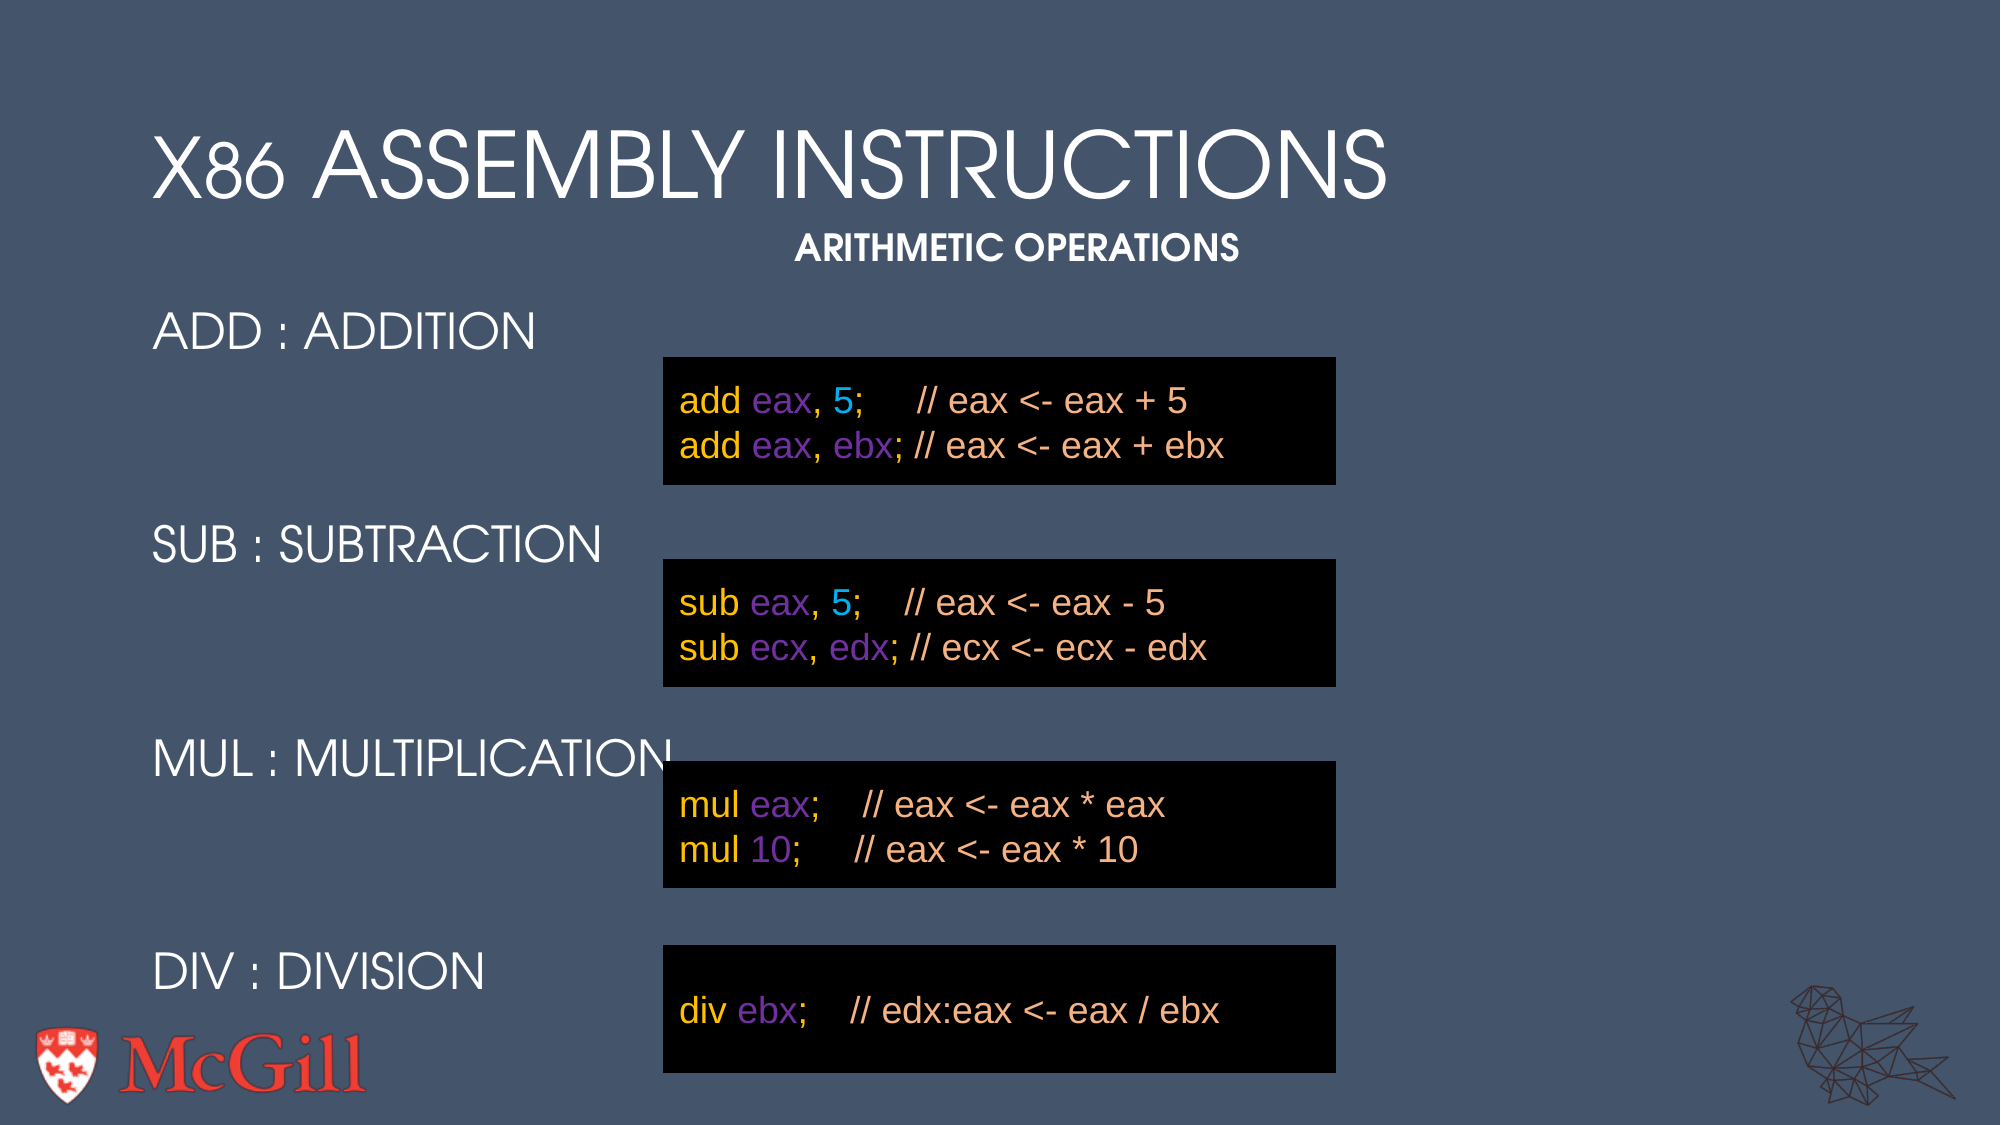

# x86 assembly instructions
Arithmetic operations
Add : addition

Sub : subtraction

Mul : multiplication

Div : division

add eax, 5;     // eax <- eax + 5
add eax, ebx; // eax <- eax + ebx
sub eax, 5;    // eax <- eax - 5
sub ecx, edx; // ecx <- ecx - edx
mul eax;    // eax <- eax * eax
mul 10;     // eax <- eax * 10
div ebx;    // edx:eax <- eax / ebx